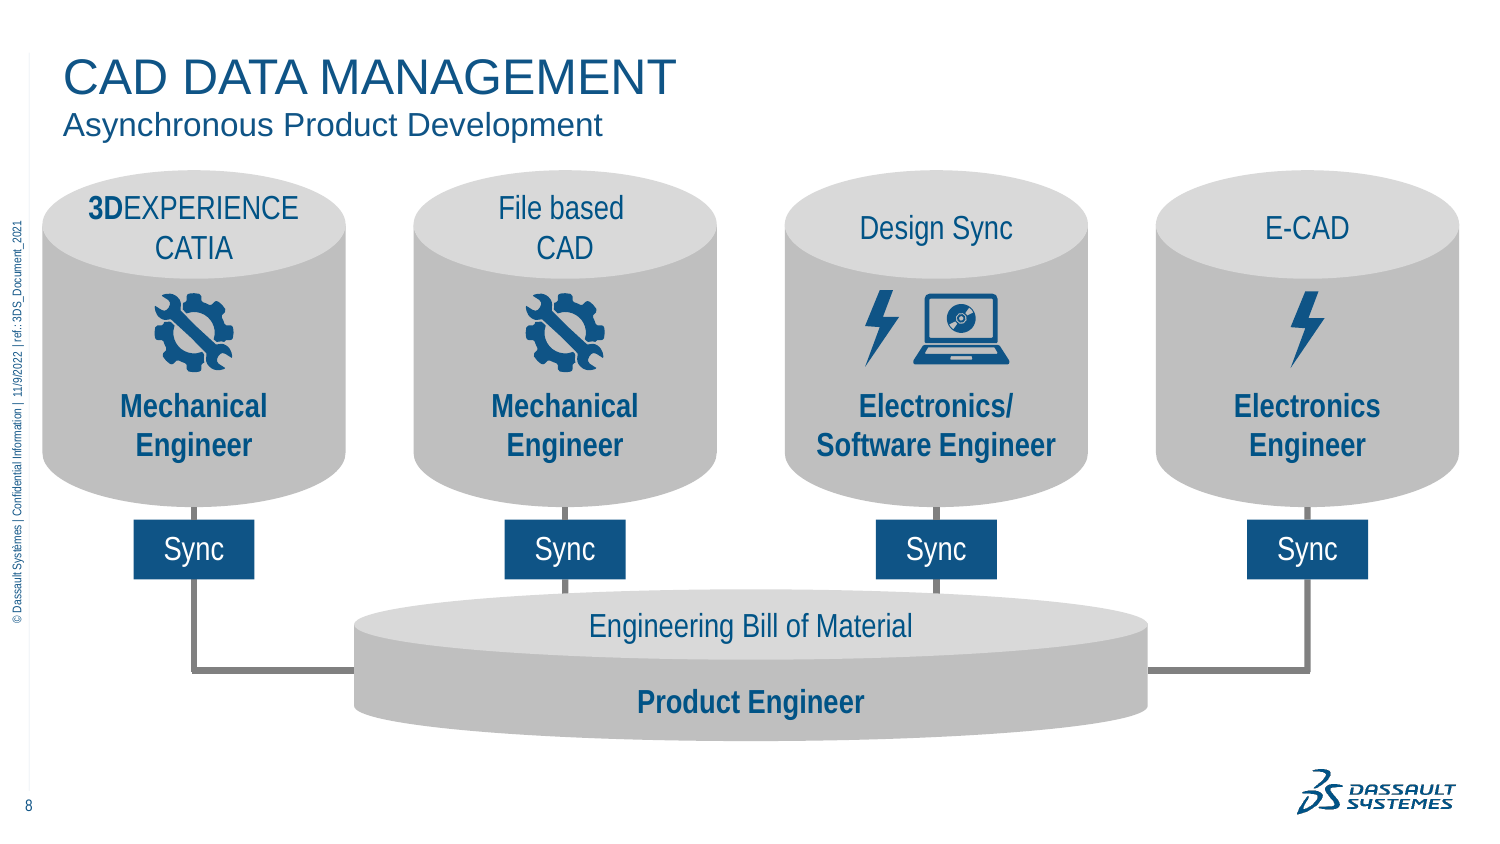

# CAD Data management
Asynchronous Product Development

3DEXPERIENCE CATIA

Mechanical
Engineer

File based
CAD

Mechanical
Engineer

Design Sync

Electronics/ Software Engineer

E-CAD

Electronics
Engineer
11/9/2022
Sync
Sync
Sync
Sync

Engineering Bill of Material
Product Engineer